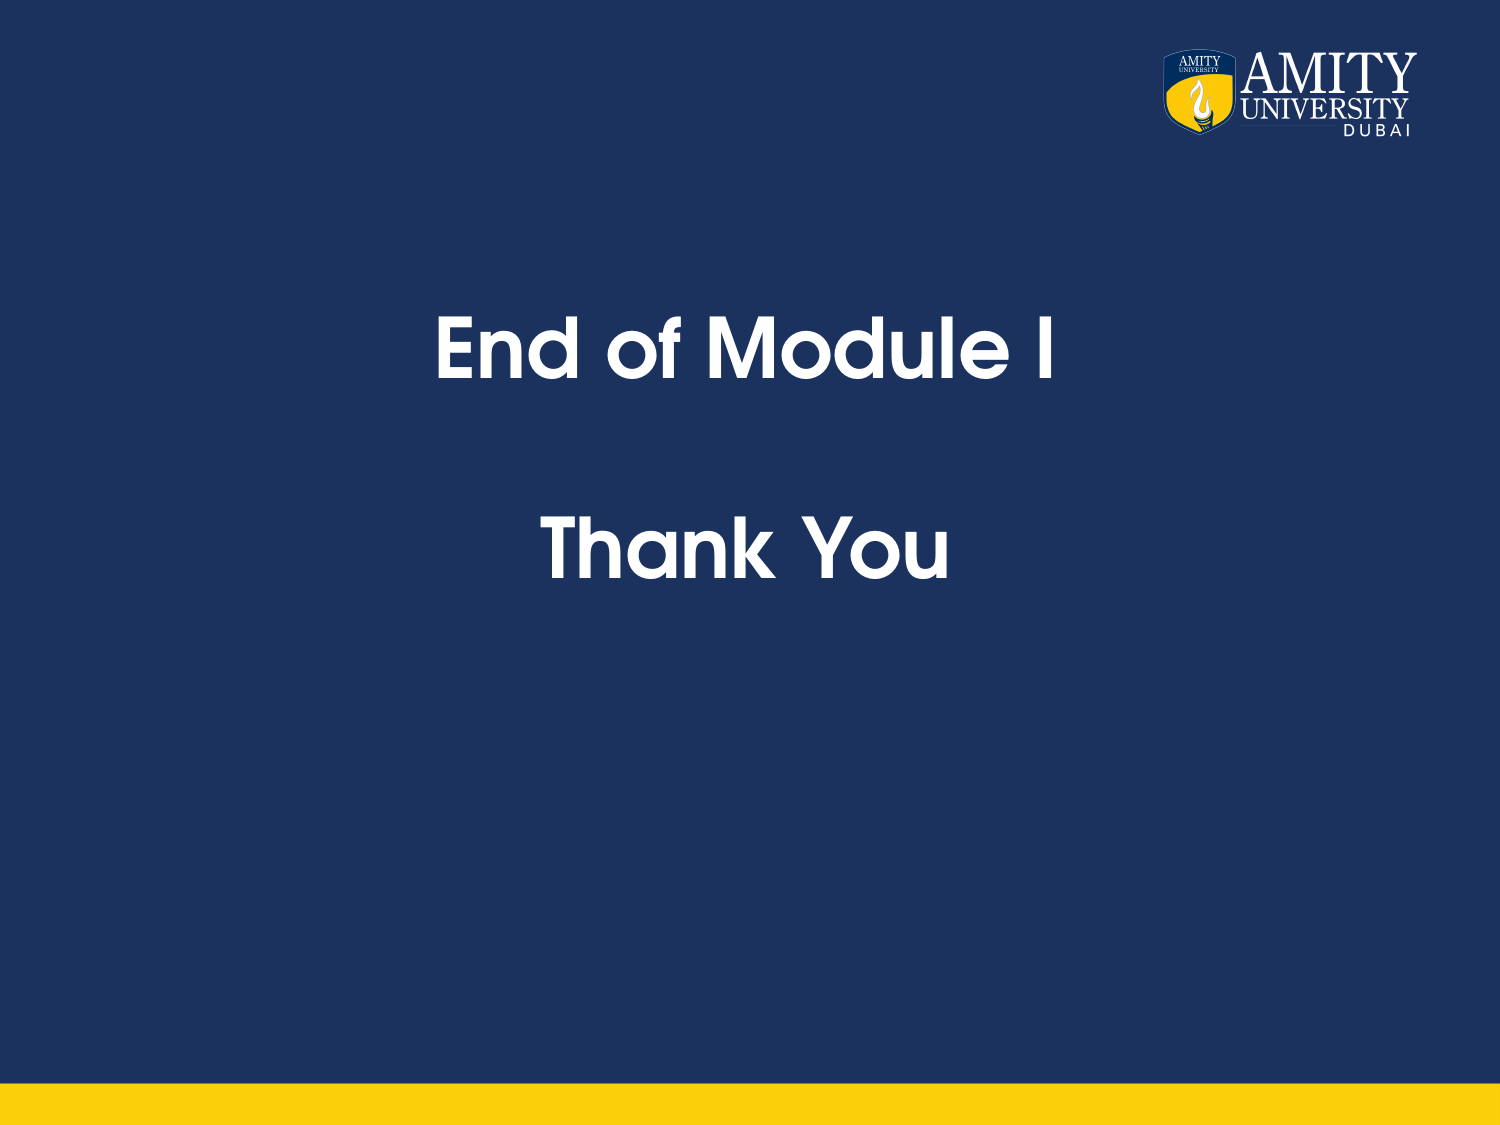

# End of Module I Thank You